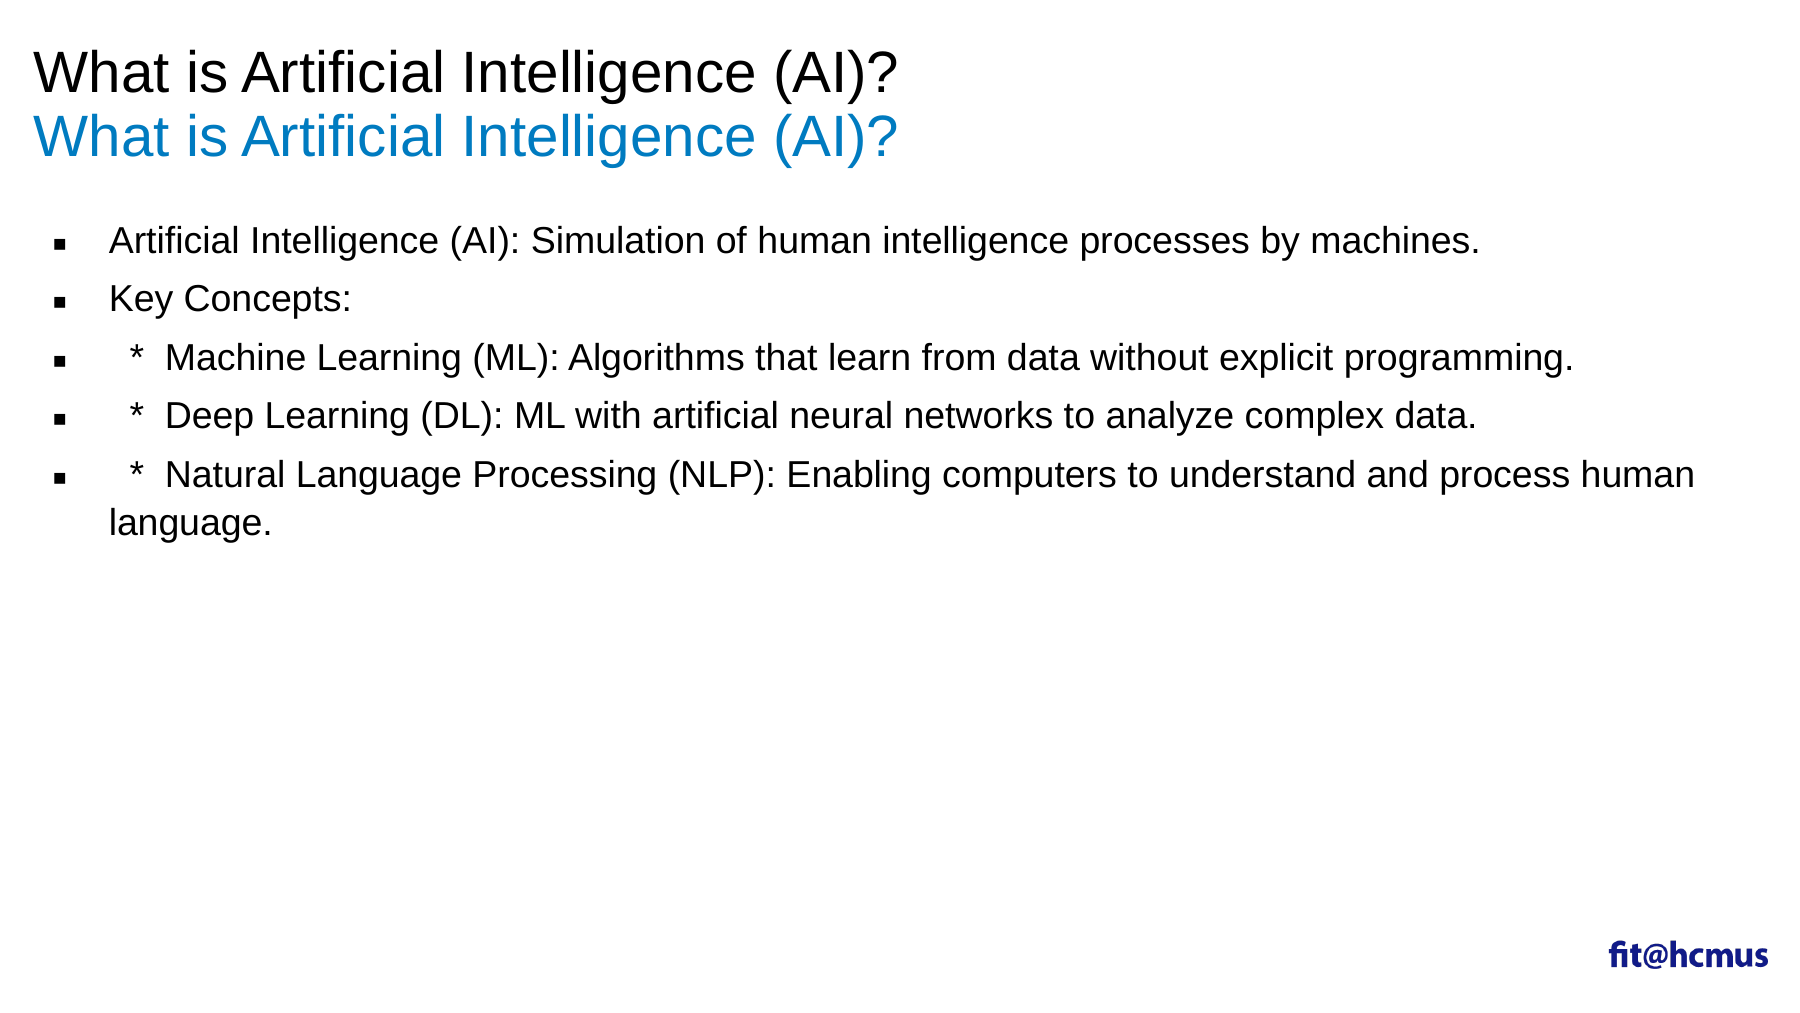

What is Artificial Intelligence (AI)?
# What is Artificial Intelligence (AI)?
Artificial Intelligence (AI): Simulation of human intelligence processes by machines.
Key Concepts:
  *  Machine Learning (ML): Algorithms that learn from data without explicit programming.
  *  Deep Learning (DL): ML with artificial neural networks to analyze complex data.
  *  Natural Language Processing (NLP): Enabling computers to understand and process human language.